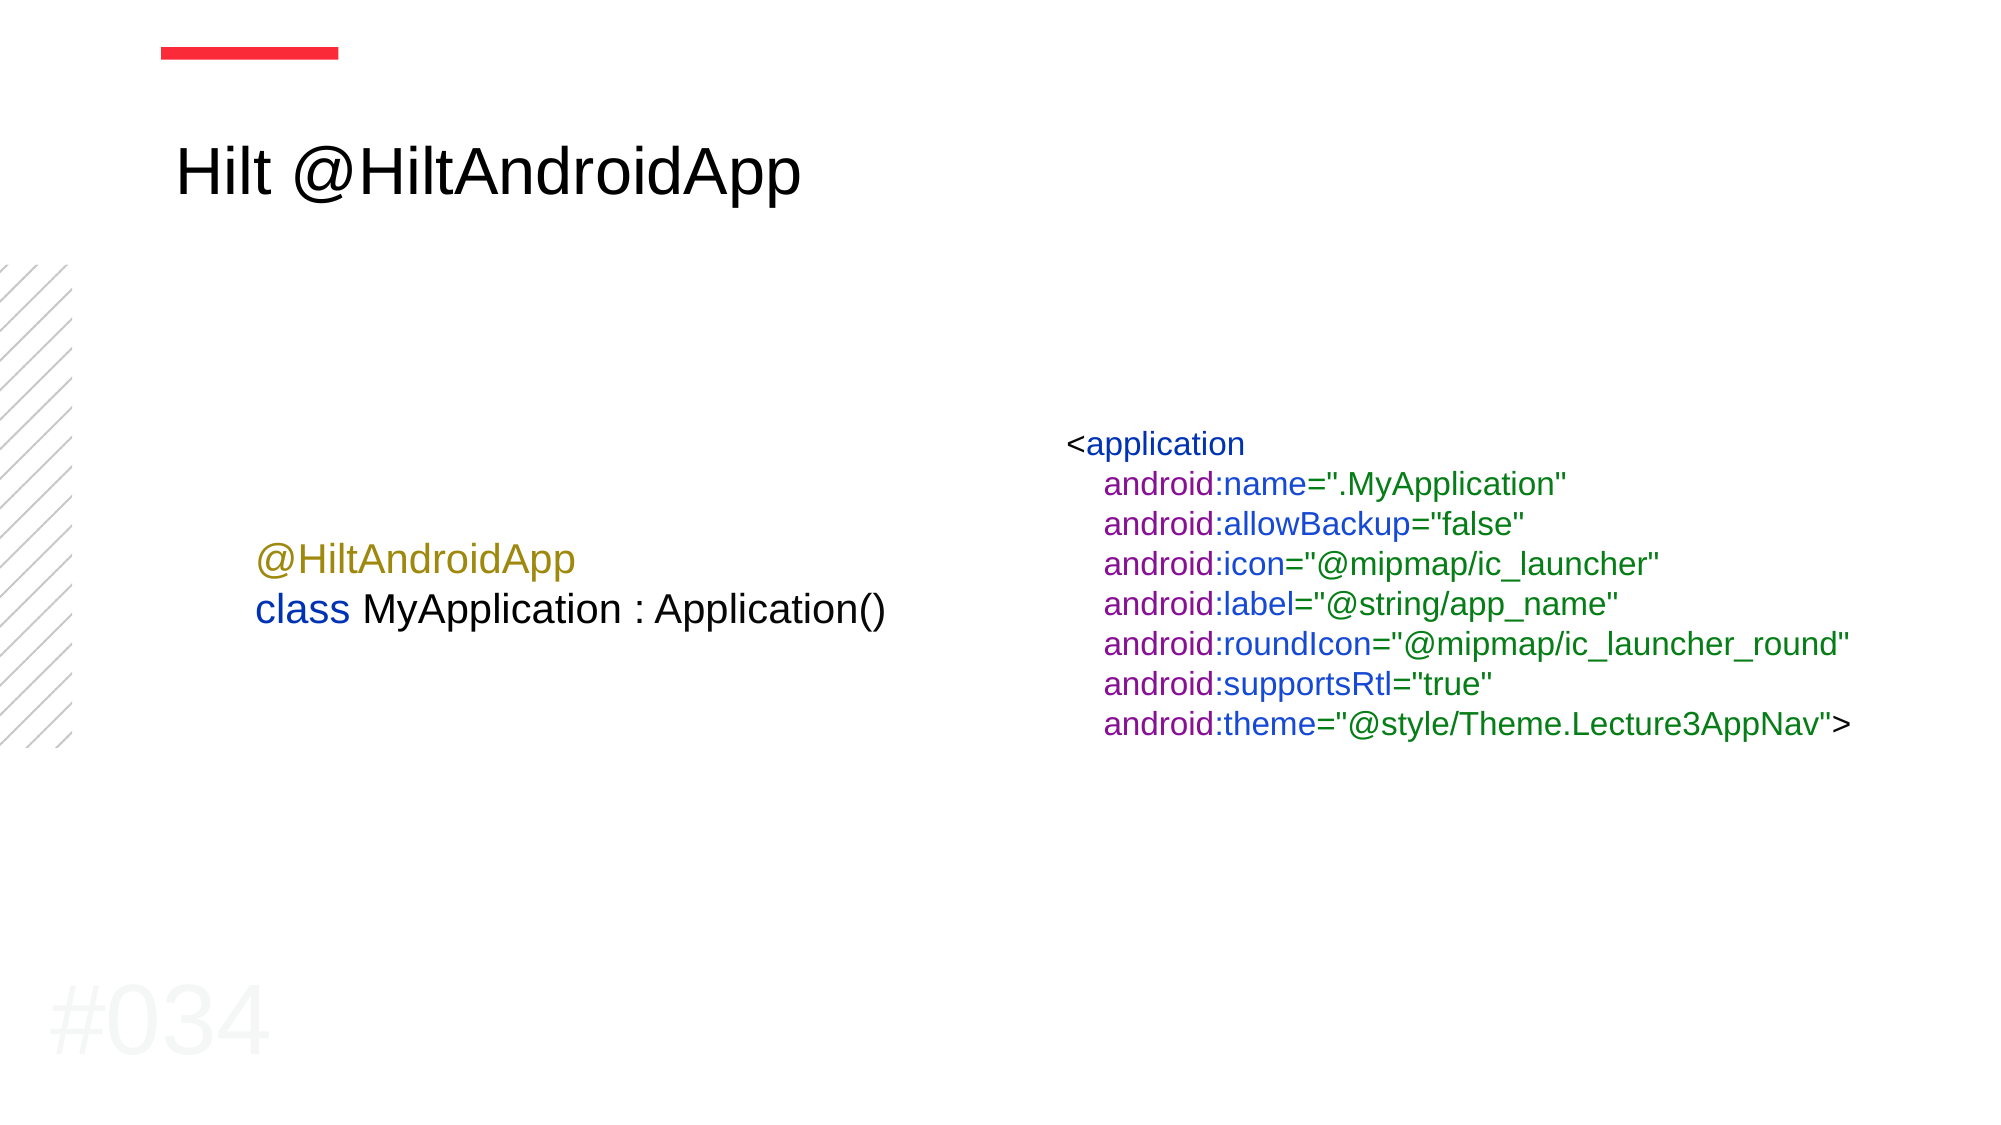

Hilt @HiltAndroidApp
<application
    android:name=".MyApplication"
    android:allowBackup="false"
    android:icon="@mipmap/ic_launcher"
    android:label="@string/app_name"
    android:roundIcon="@mipmap/ic_launcher_round"
    android:supportsRtl="true"
    android:theme="@style/Theme.Lecture3AppNav">
@HiltAndroidApp
class MyApplication : Application()
#034